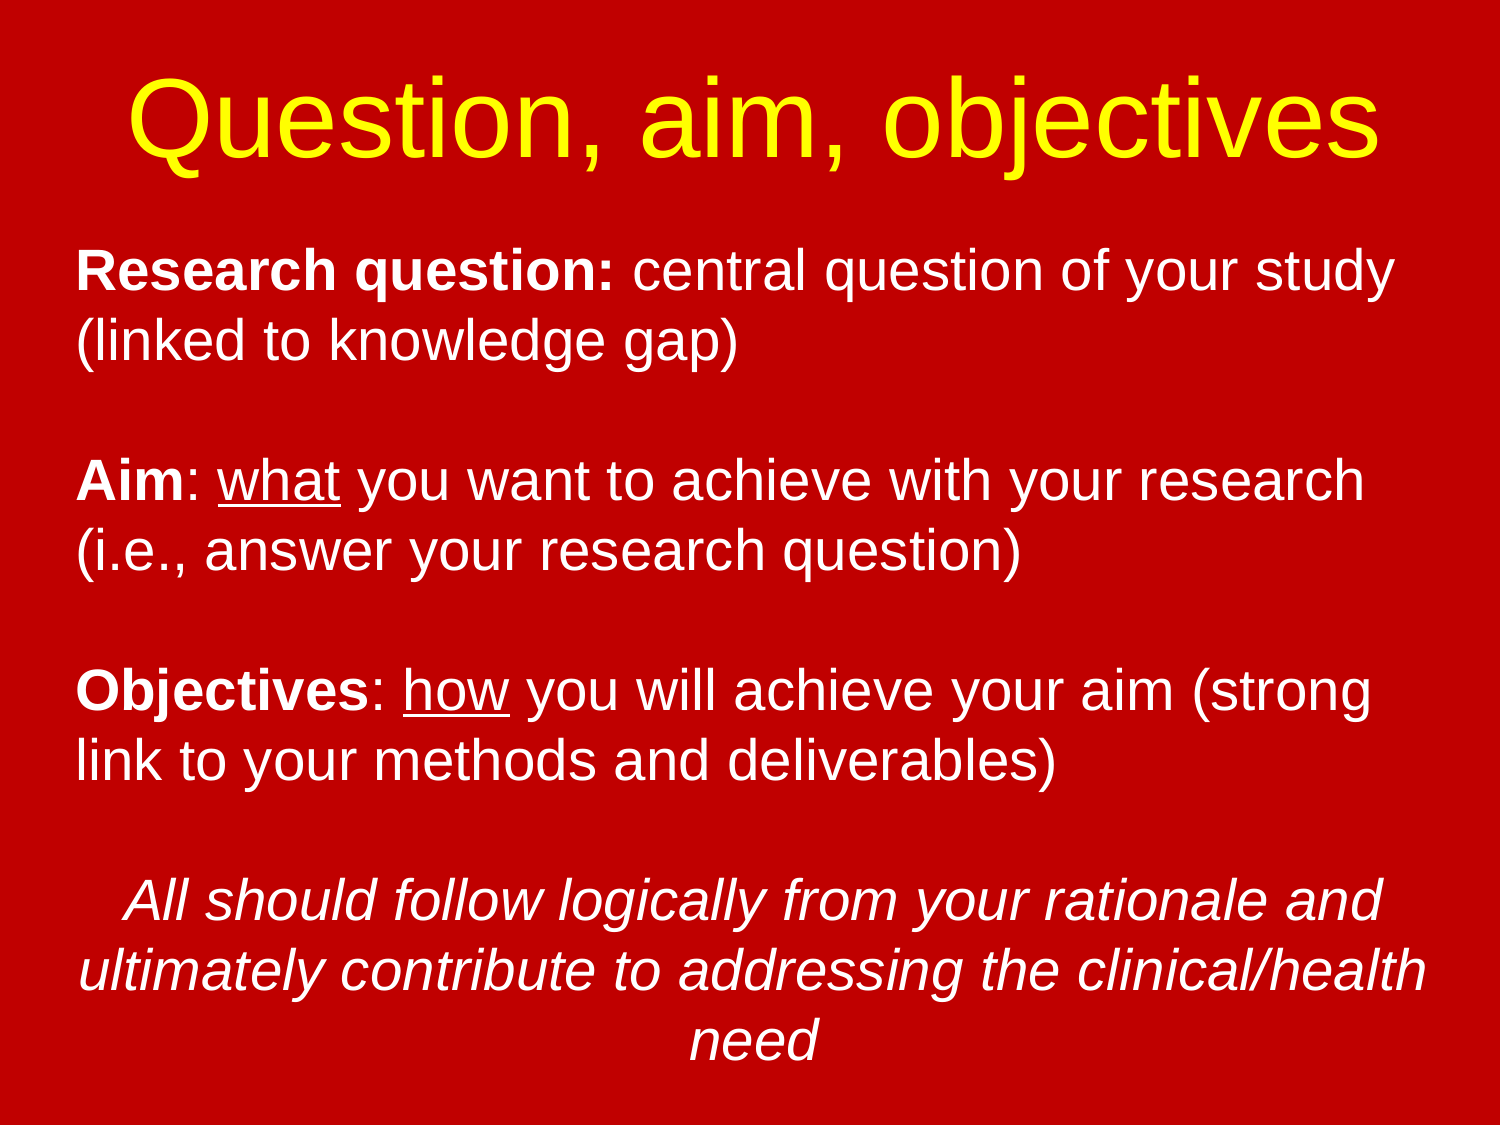

Question, aim, objectives
Research question: central question of your study (linked to knowledge gap)

Aim: what you want to achieve with your research (i.e., answer your research question)

Objectives: how you will achieve your aim (strong link to your methods and deliverables)

All should follow logically from your rationale and ultimately contribute to addressing the clinical/health need